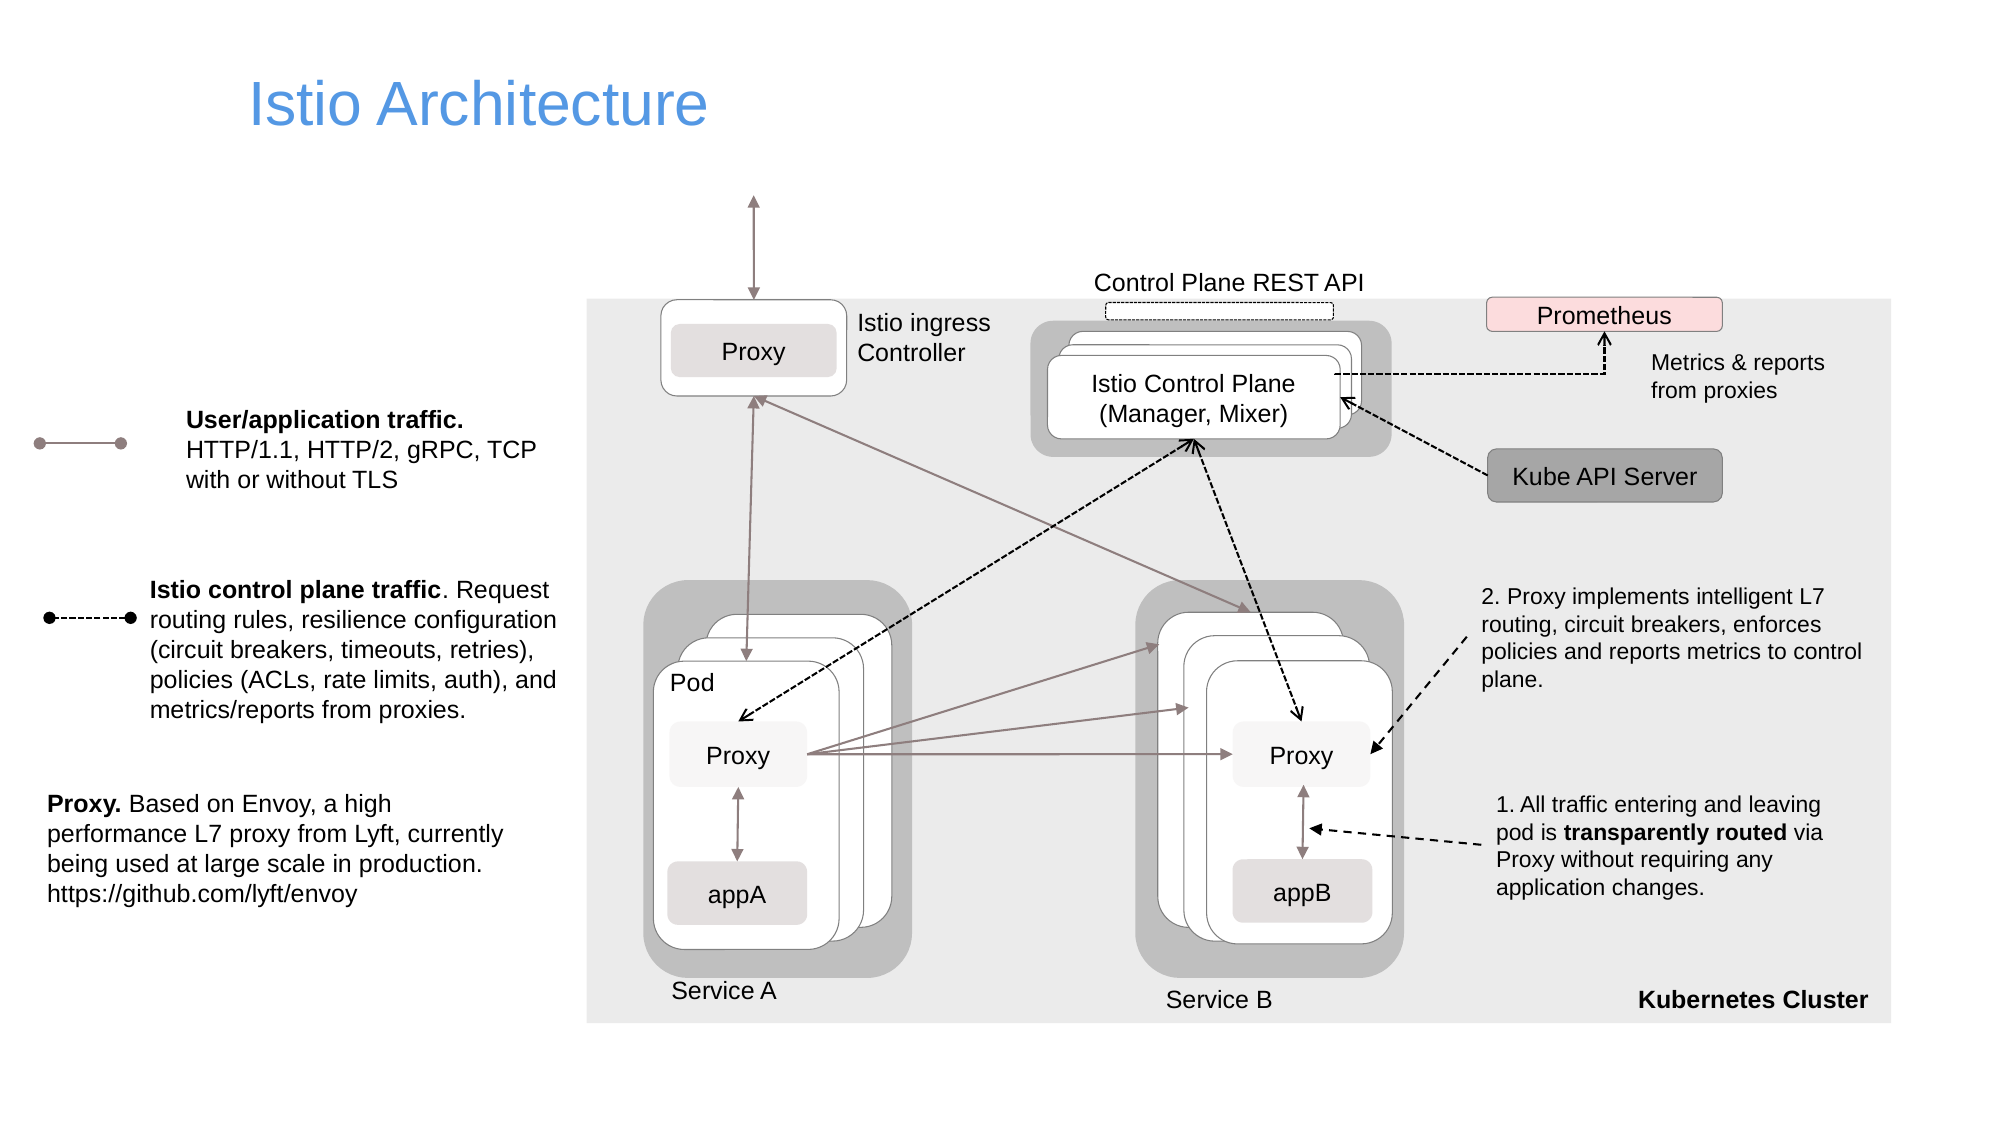

Istio Architecture
Control Plane REST API
Prometheus
Istio ingress
Controller

Proxy

Istio Control Plane
Istio Control Plane
Istio Control Plane
(Manager, Mixer)
Metrics & reports from proxies
User/application traffic. HTTP/1.1, HTTP/2, gRPC, TCP with or without TLS
Kube API Server
Istio control plane traffic. Request routing rules, resilience configuration (circuit breakers, timeouts, retries), policies (ACLs, rate limits, auth), and metrics/reports from proxies.
2. Proxy implements intelligent L7 routing, circuit breakers, enforces policies and reports metrics to control plane.

Pod

Proxy

appA

Proxy

appB
Proxy. Based on Envoy, a high performance L7 proxy from Lyft, currently being used at large scale in production.
https://github.com/lyft/envoy
1. All traffic entering and leaving pod is transparently routed via Proxy without requiring any application changes.
Service A
Service B
Kubernetes Cluster